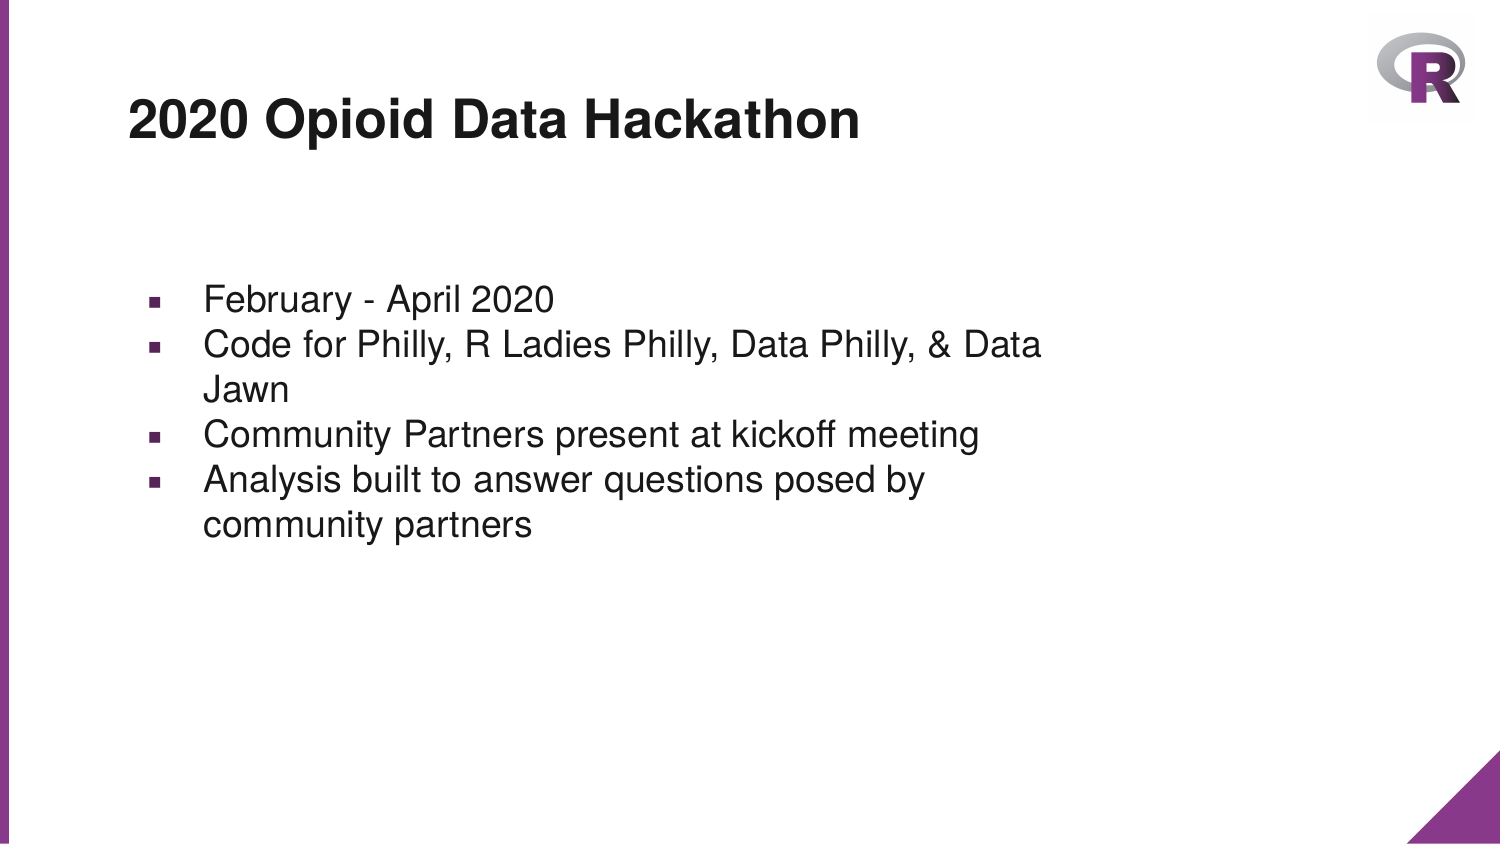

# 2020 Opioid Data Hackathon
February - April 2020
Code for Philly, R Ladies Philly, Data Philly, & Data Jawn
Community Partners present at kickoff meeting
Analysis built to answer questions posed by community partners